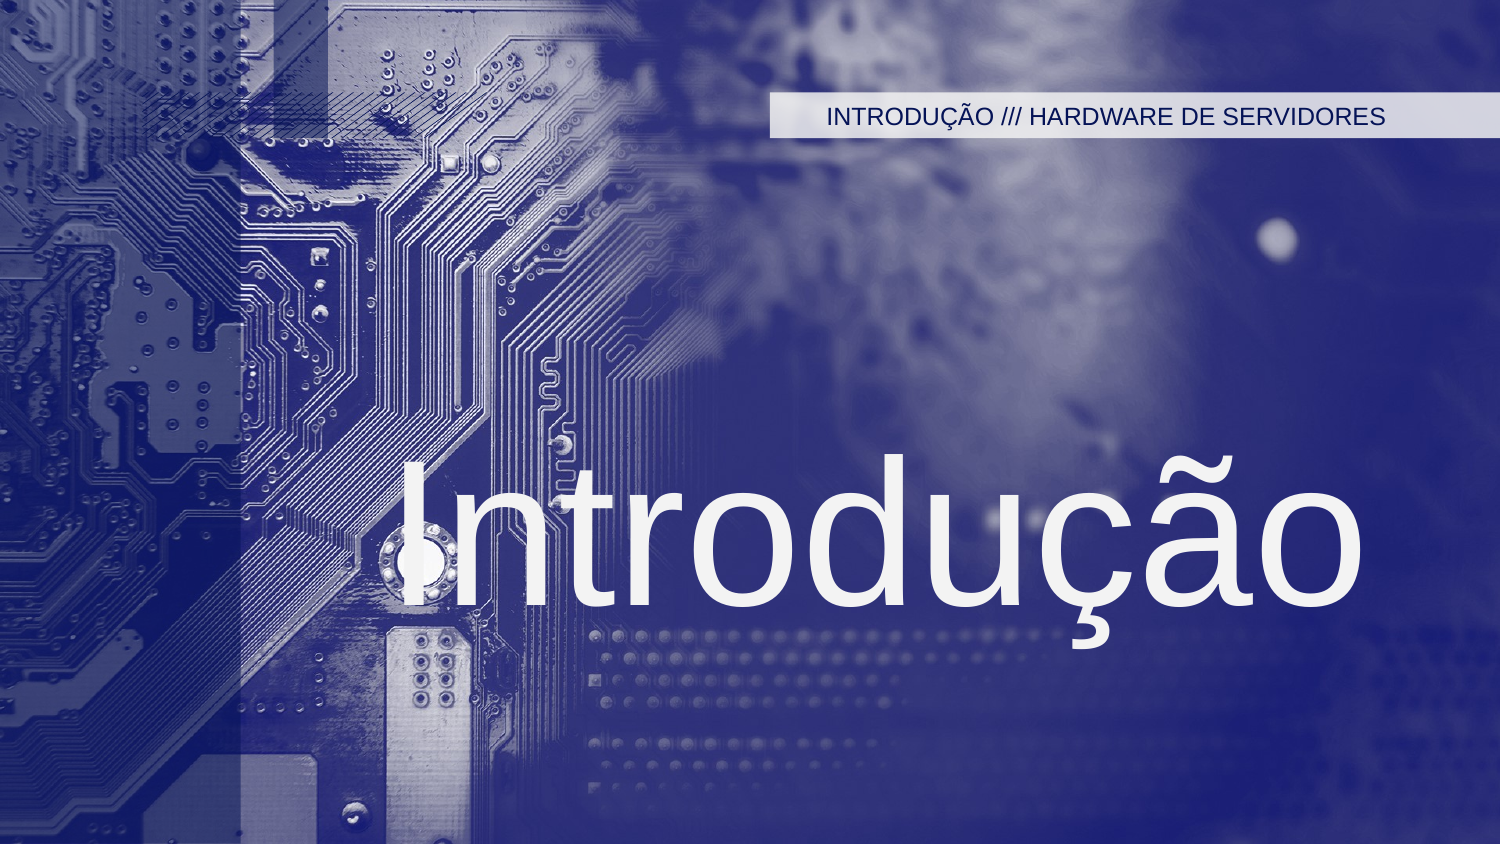

INTRODUÇÃO /// HARDWARE DE SERVIDORES
# Introdução